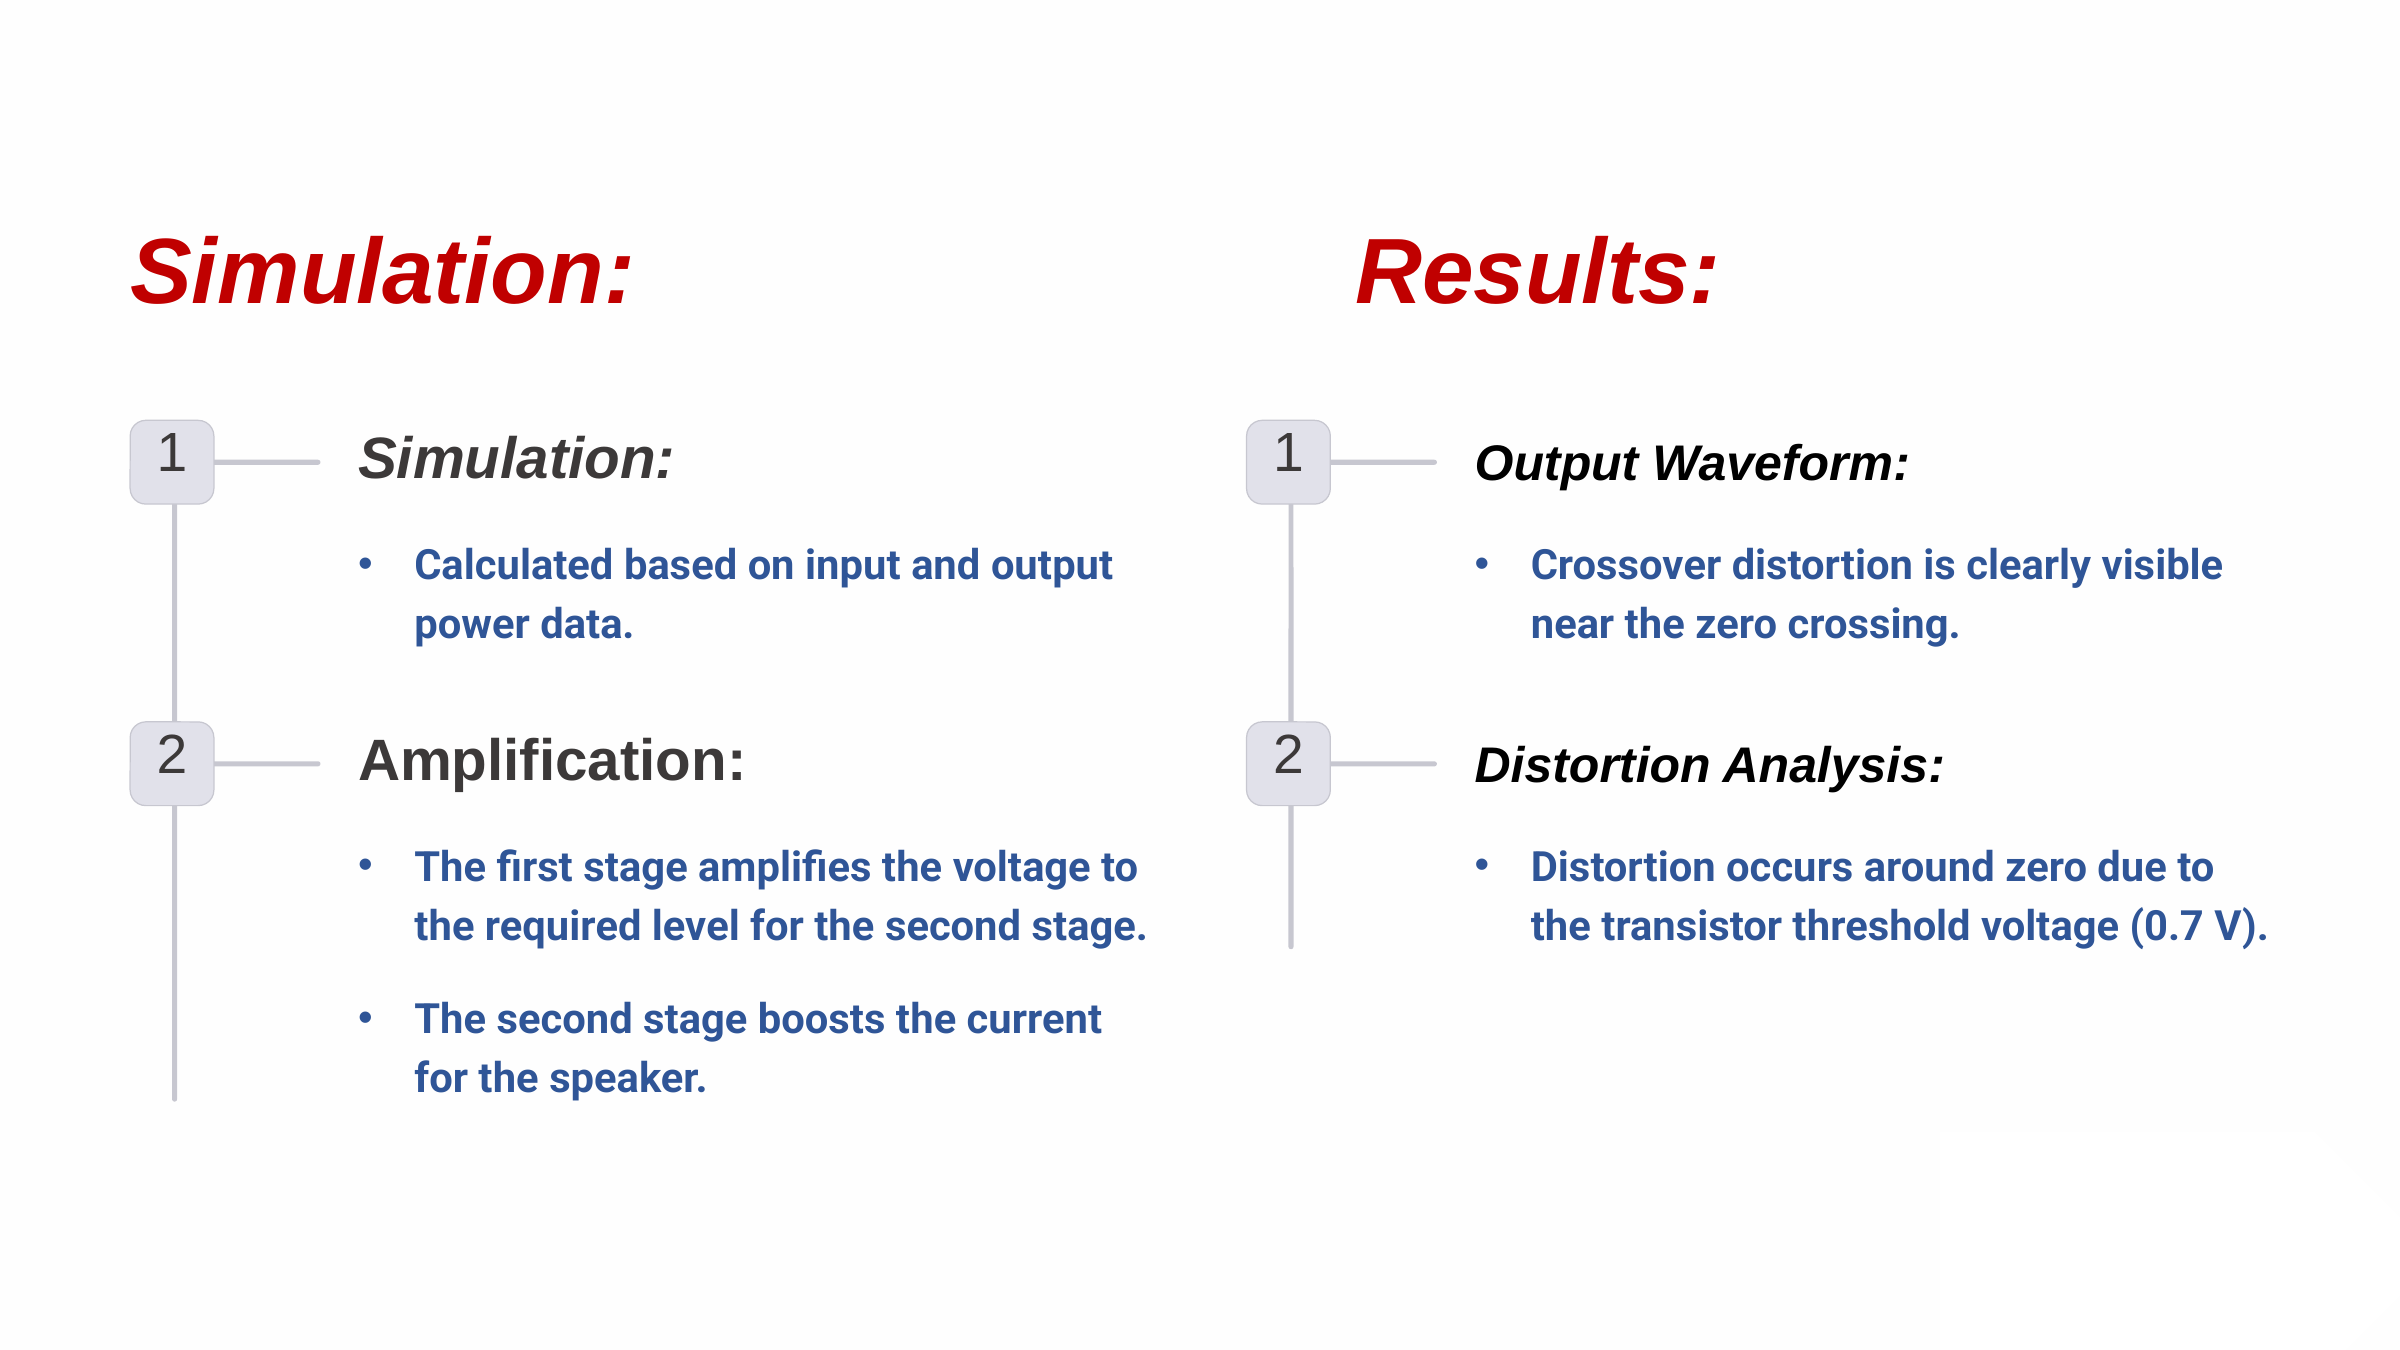

Simulation:                            Results:

1
1
Simulation:
Output Waveform:

Calculated based on input and output power data.
Crossover distortion is clearly visible near the zero crossing.

2
2
Amplification:
Distortion Analysis:

The first stage amplifies the voltage to the required level for the second stage.
Distortion occurs around zero due to the transistor threshold voltage (0.7 V).
The second stage boosts the current for the speaker.